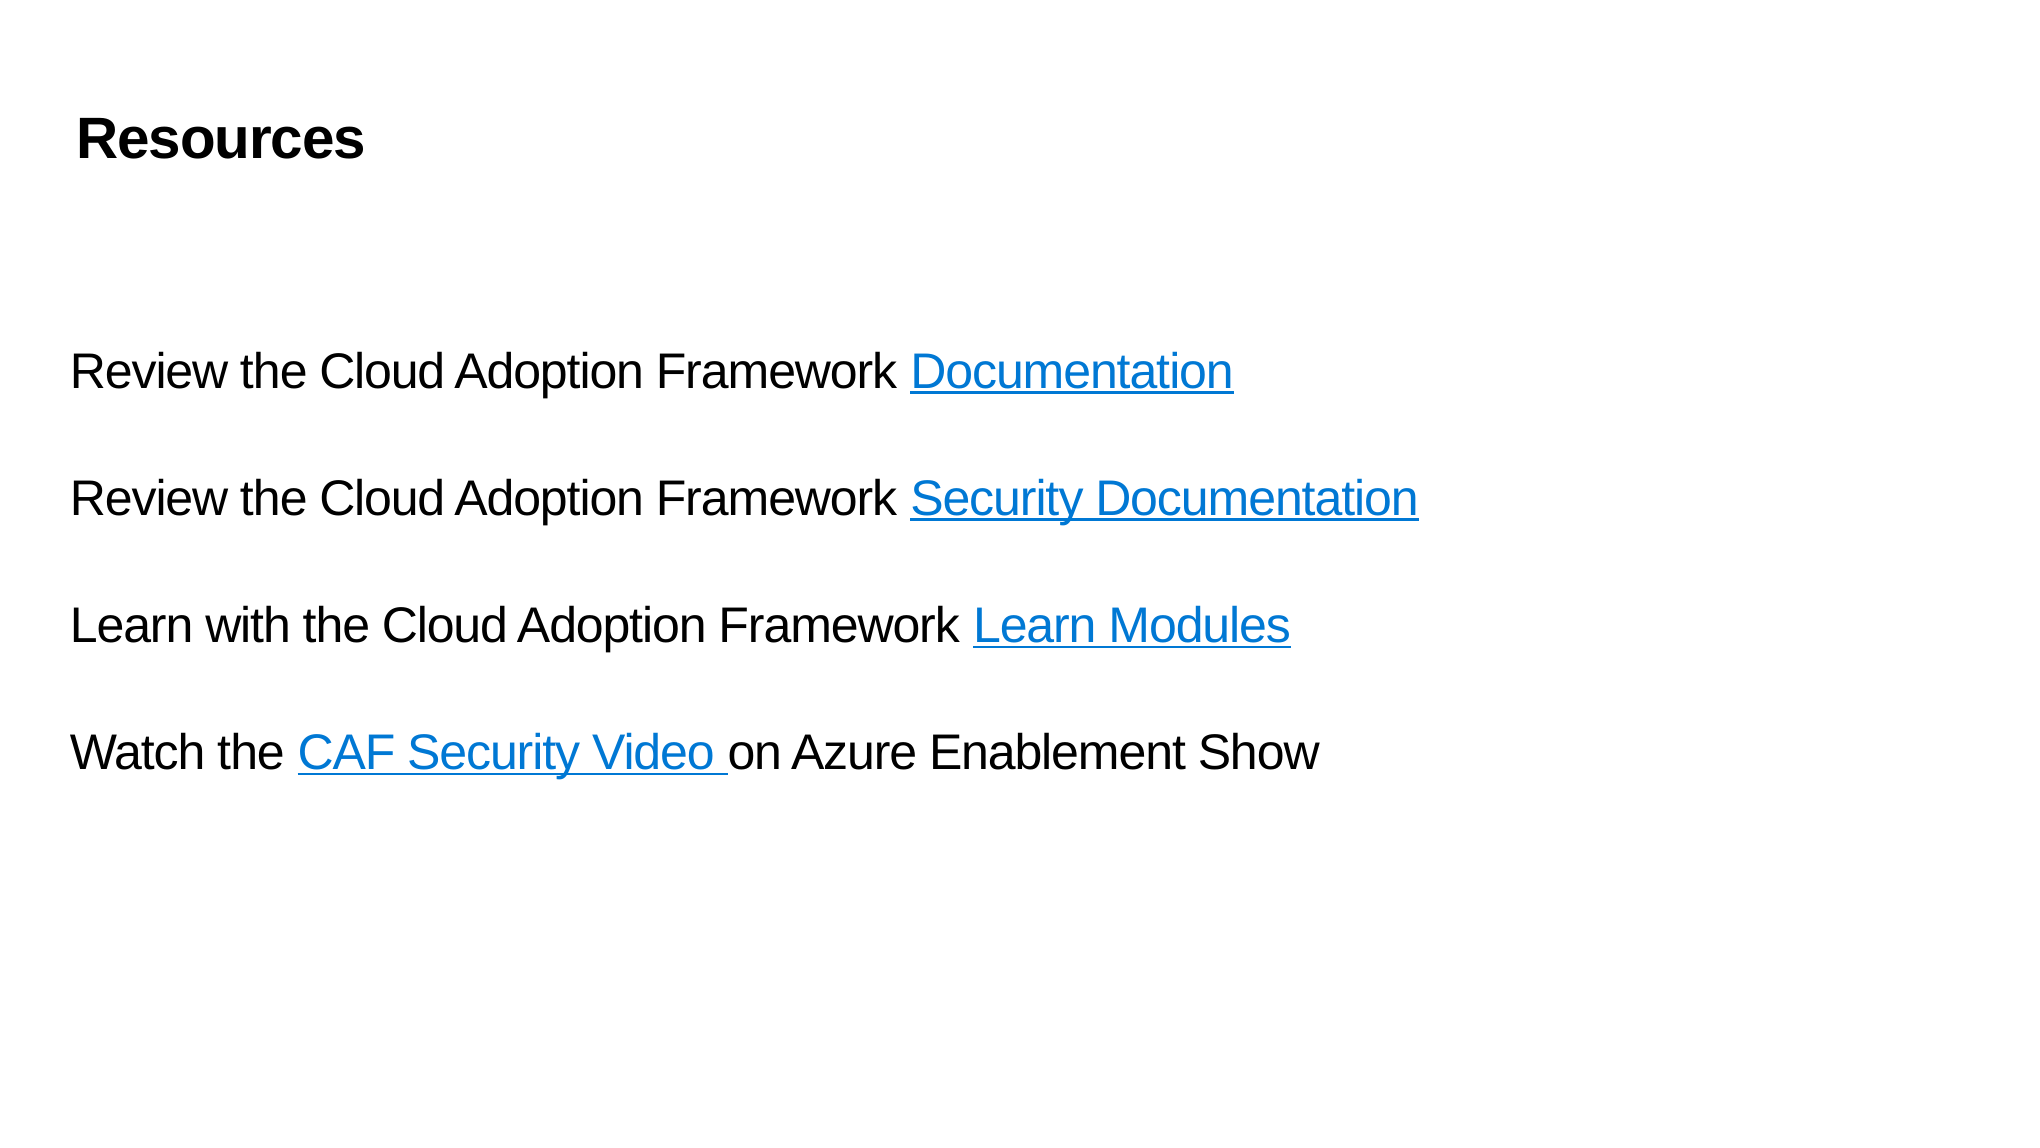

# Resources
Review the Cloud Adoption Framework Documentation
Review the Cloud Adoption Framework Security Documentation
Learn with the Cloud Adoption Framework Learn Modules
Watch the CAF Security Video on Azure Enablement Show